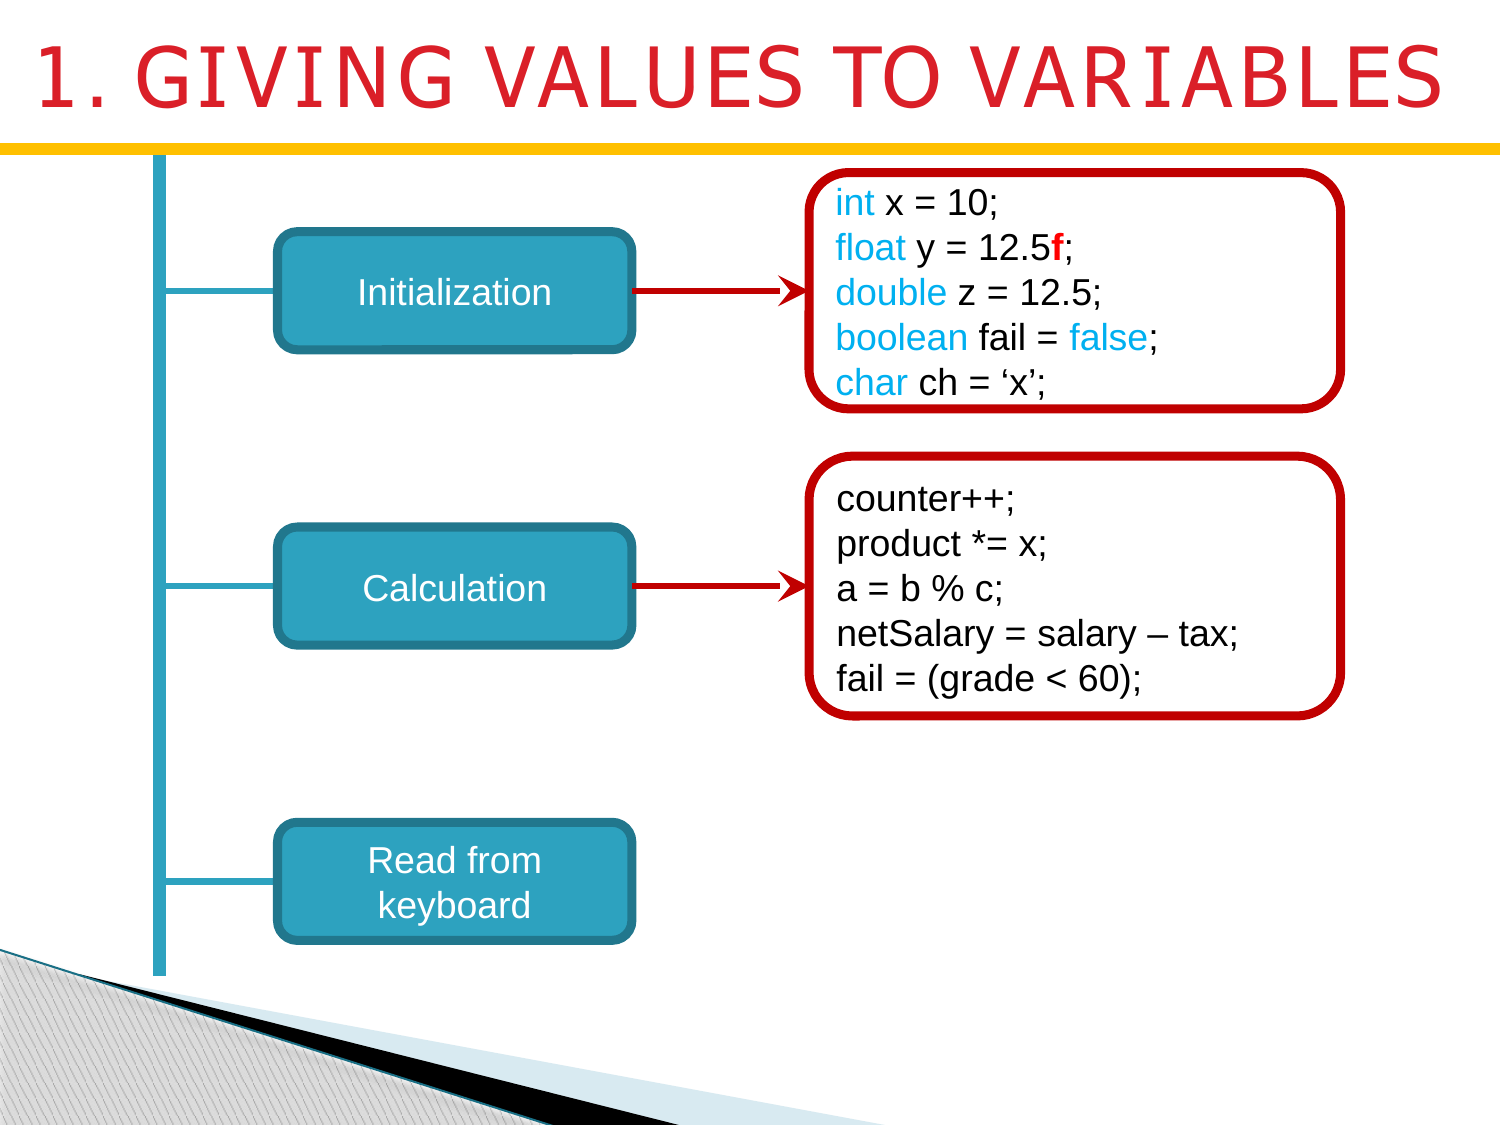

# 1. GIVING VALUES TO VARIABLES
int x = 10;
float y = 12.5f;
double z = 12.5;
boolean fail = false;
char ch = ‘x’;
Initialization
counter++;
product *= x;
a = b % c;
netSalary = salary – tax;
fail = (grade < 60);
Calculation
Read from keyboard